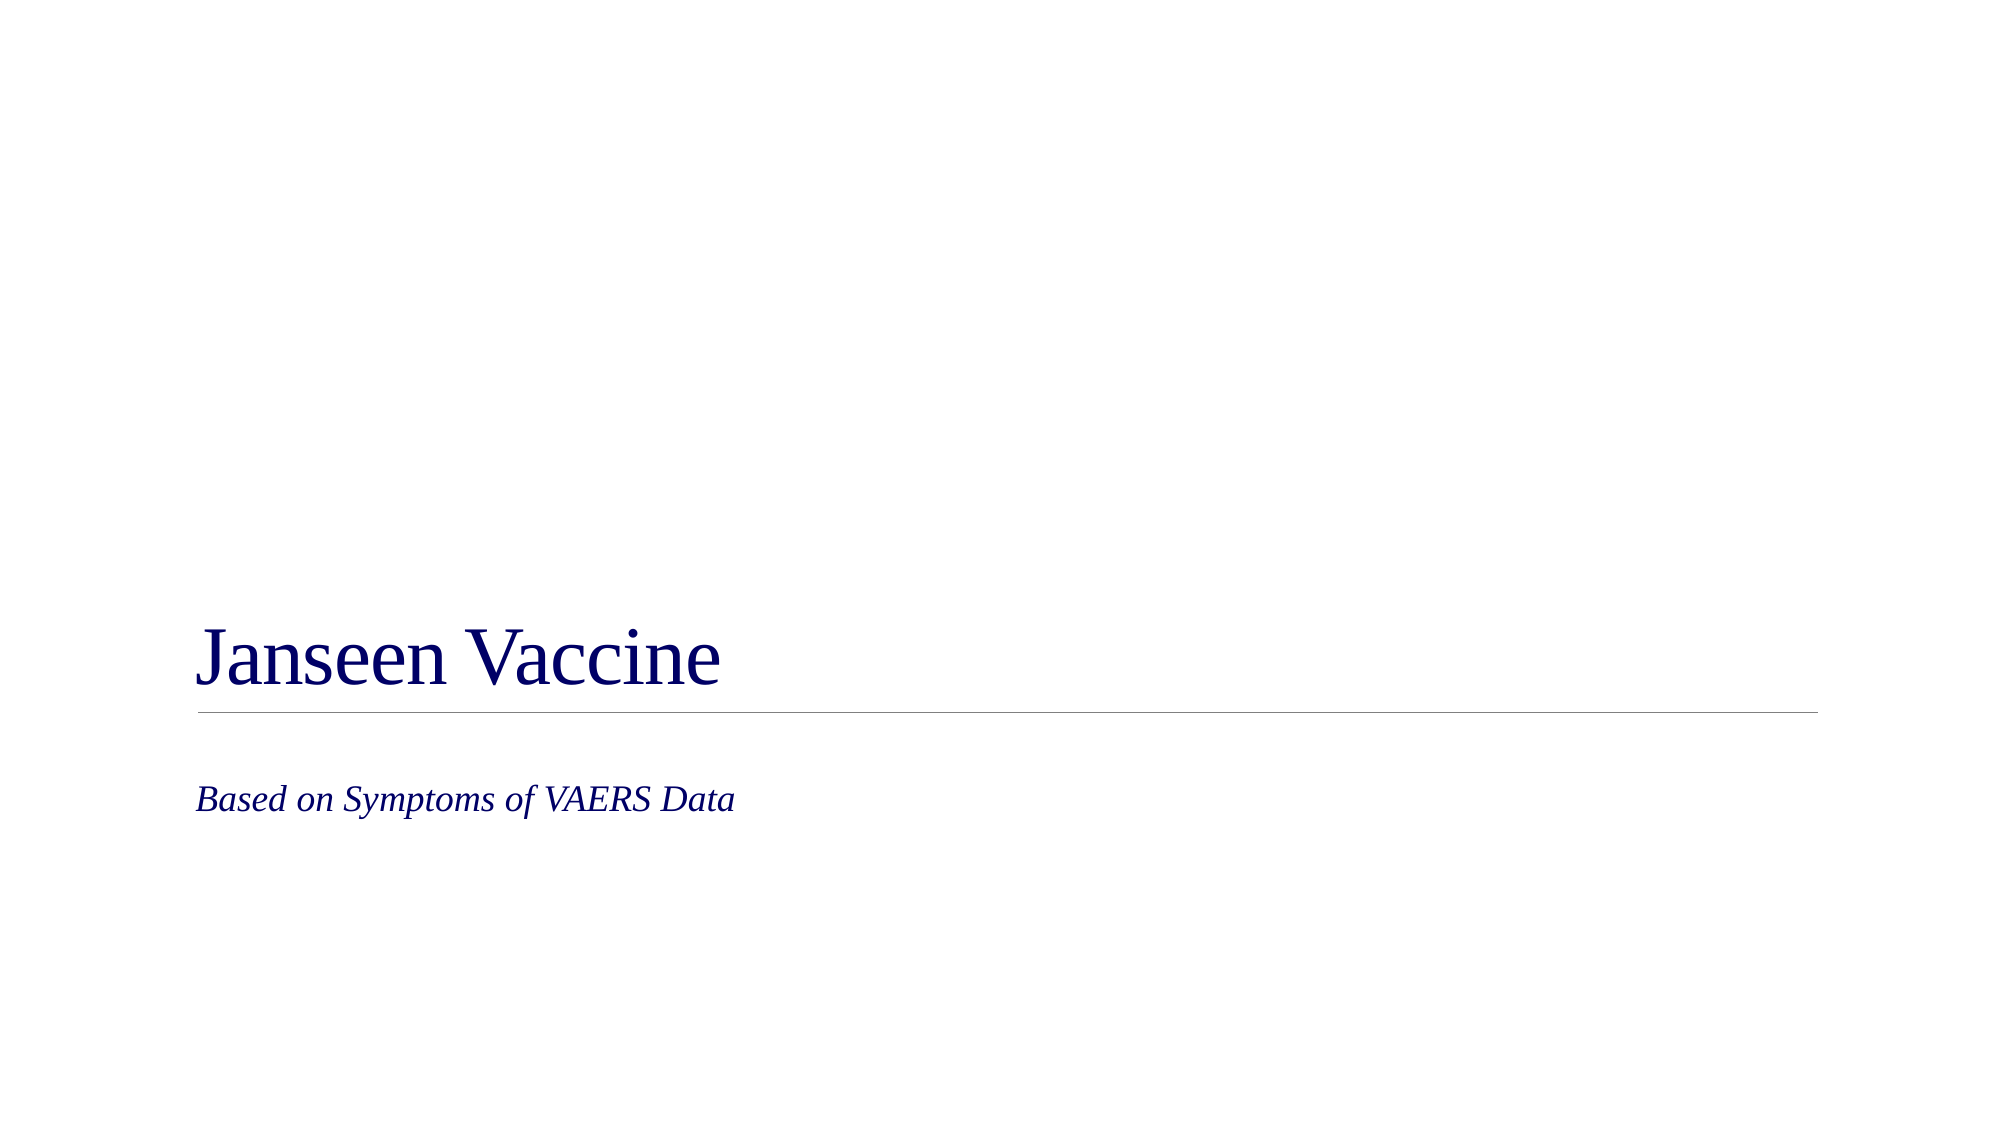

# Janseen Vaccine
Based on Symptoms of VAERS Data